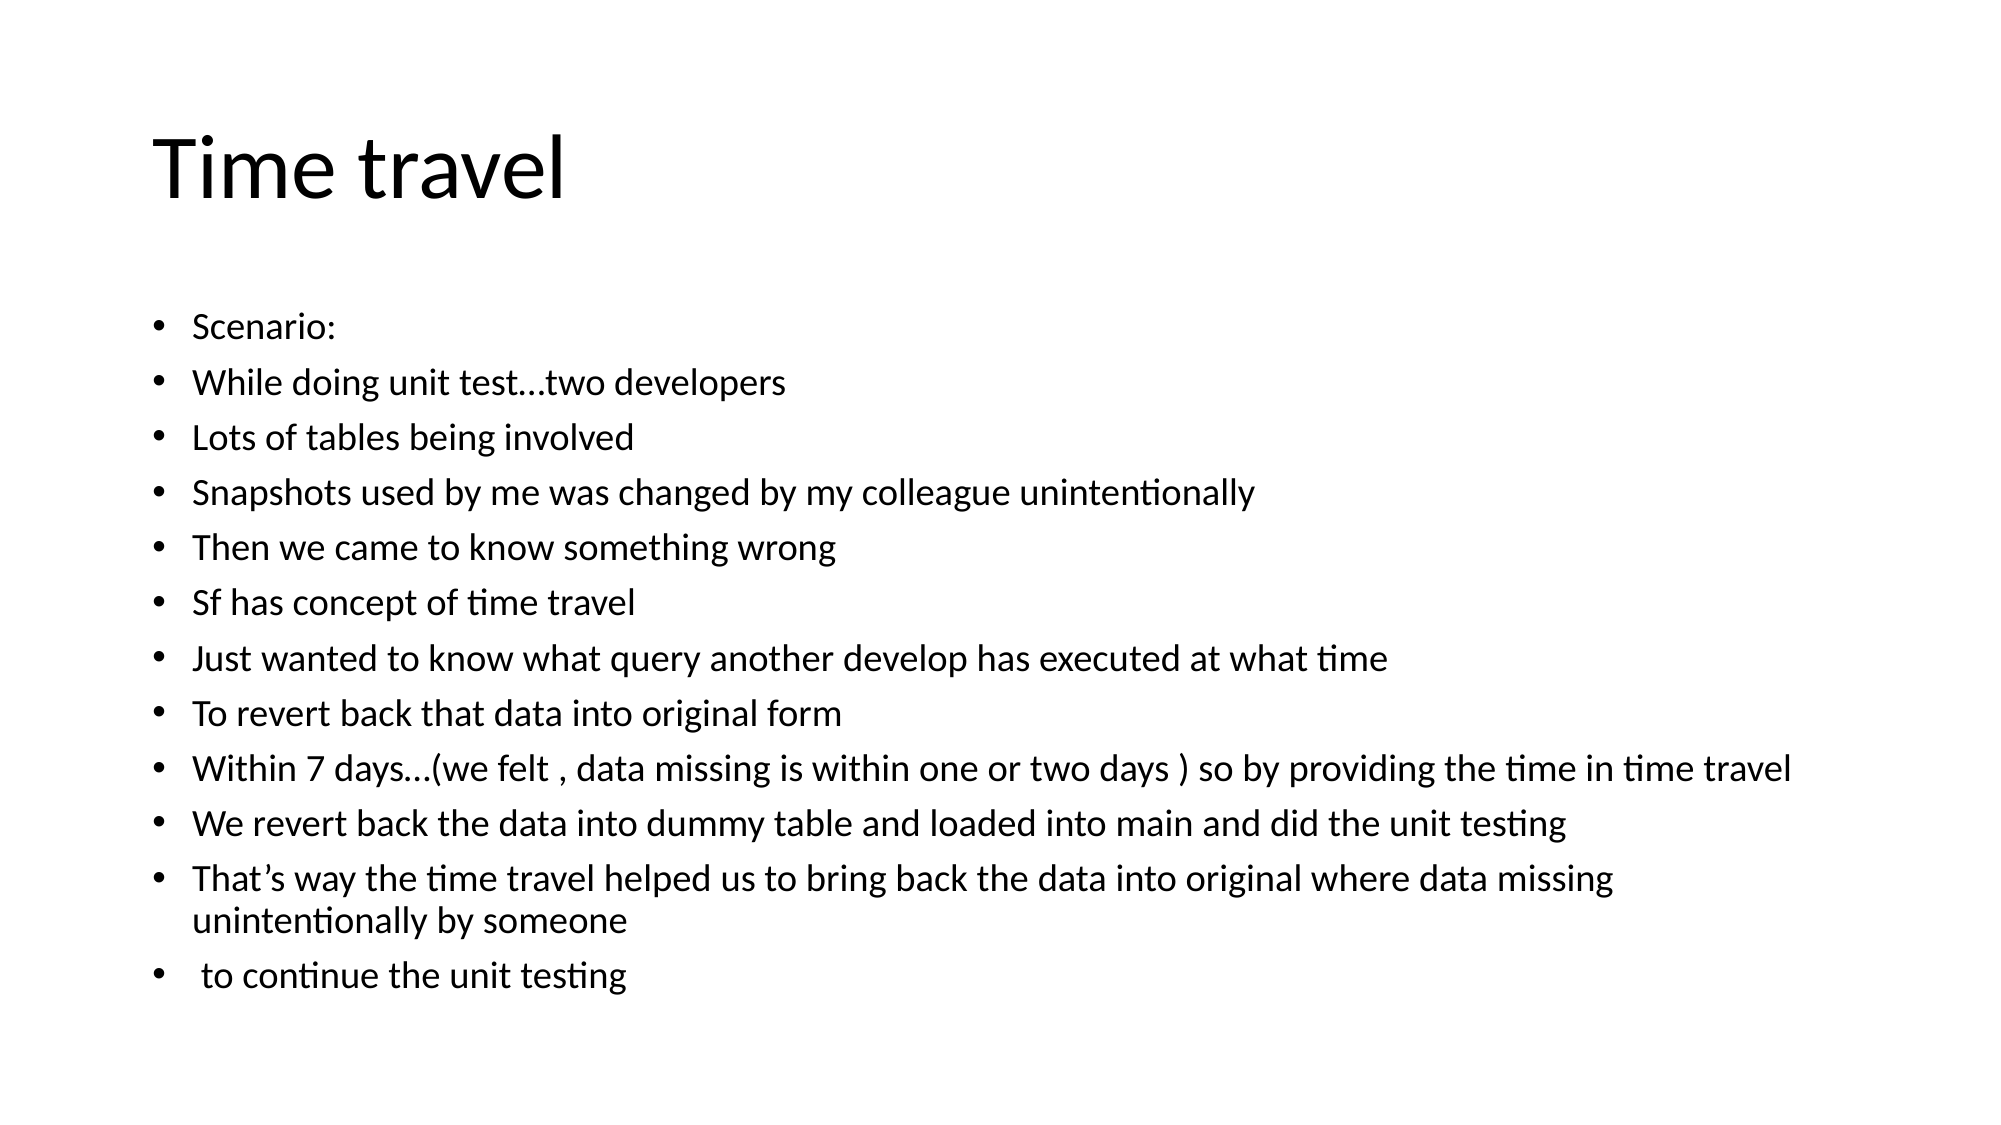

# Time travel
Scenario:
While doing unit test…two developers
Lots of tables being involved
Snapshots used by me was changed by my colleague unintentionally
Then we came to know something wrong
Sf has concept of time travel
Just wanted to know what query another develop has executed at what time
To revert back that data into original form
Within 7 days…(we felt , data missing is within one or two days ) so by providing the time in time travel
We revert back the data into dummy table and loaded into main and did the unit testing
That’s way the time travel helped us to bring back the data into original where data missing unintentionally by someone
 to continue the unit testing